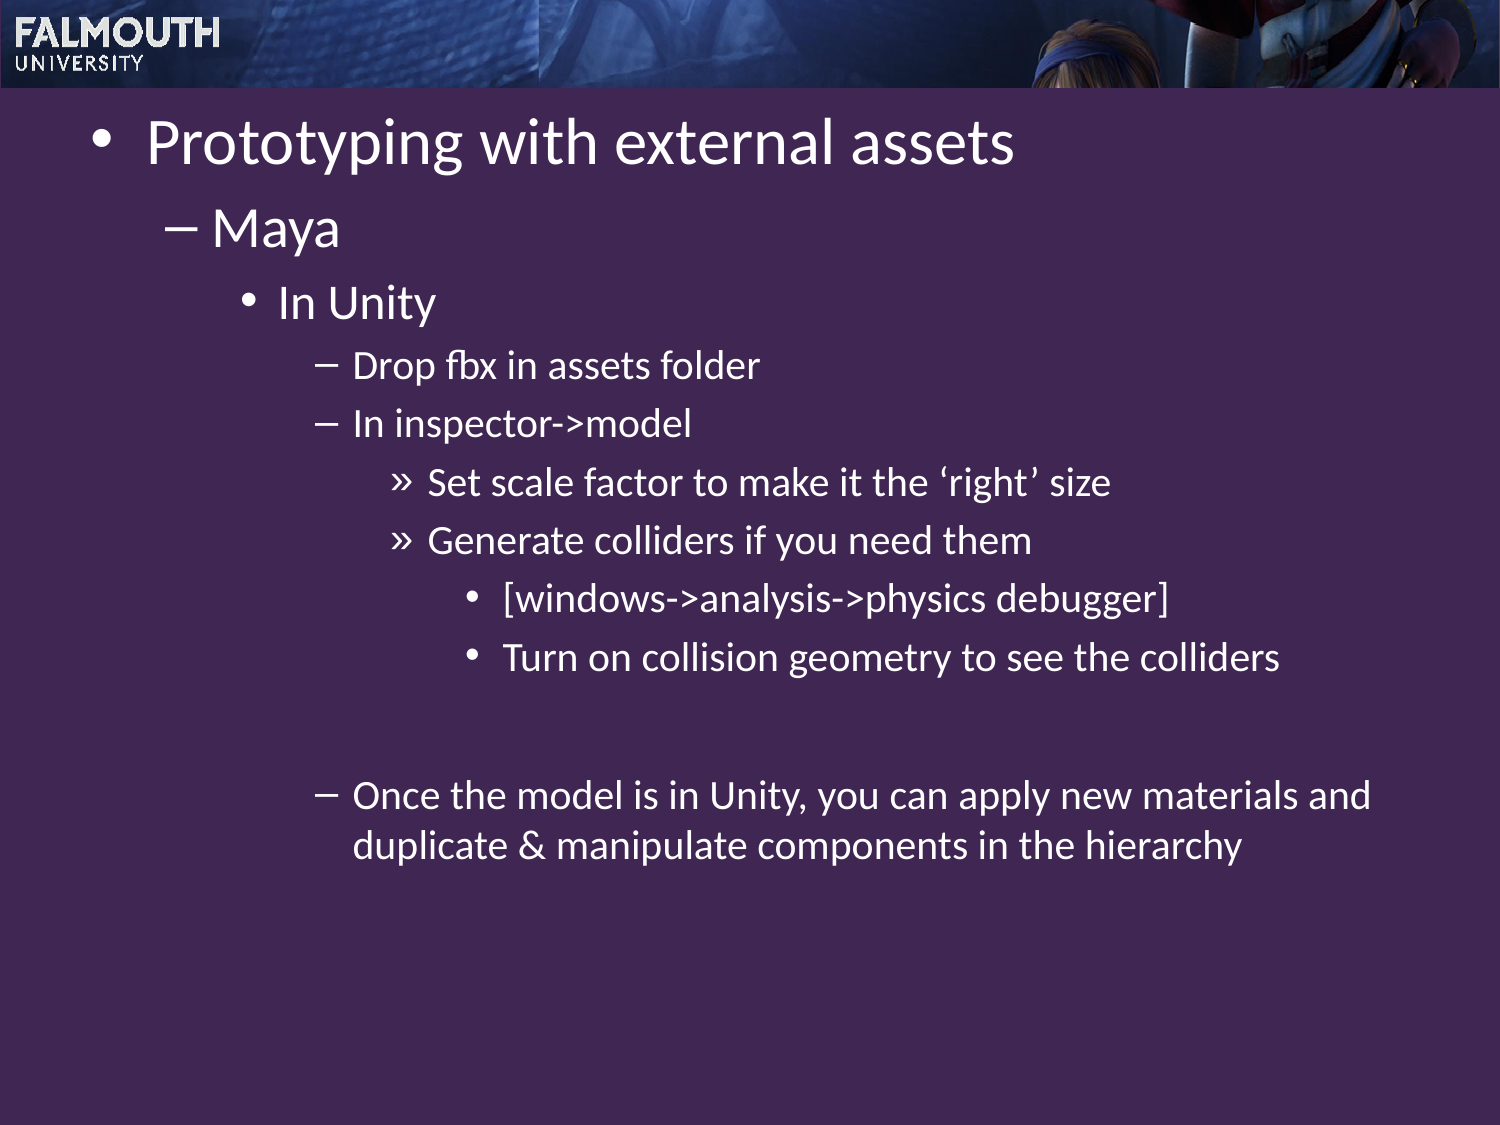

Prototyping with external assets
Maya
In Unity
Drop fbx in assets folder
In inspector->model
Set scale factor to make it the ‘right’ size
Generate colliders if you need them
[windows->analysis->physics debugger]
Turn on collision geometry to see the colliders

Once the model is in Unity, you can apply new materials and duplicate & manipulate components in the hierarchy